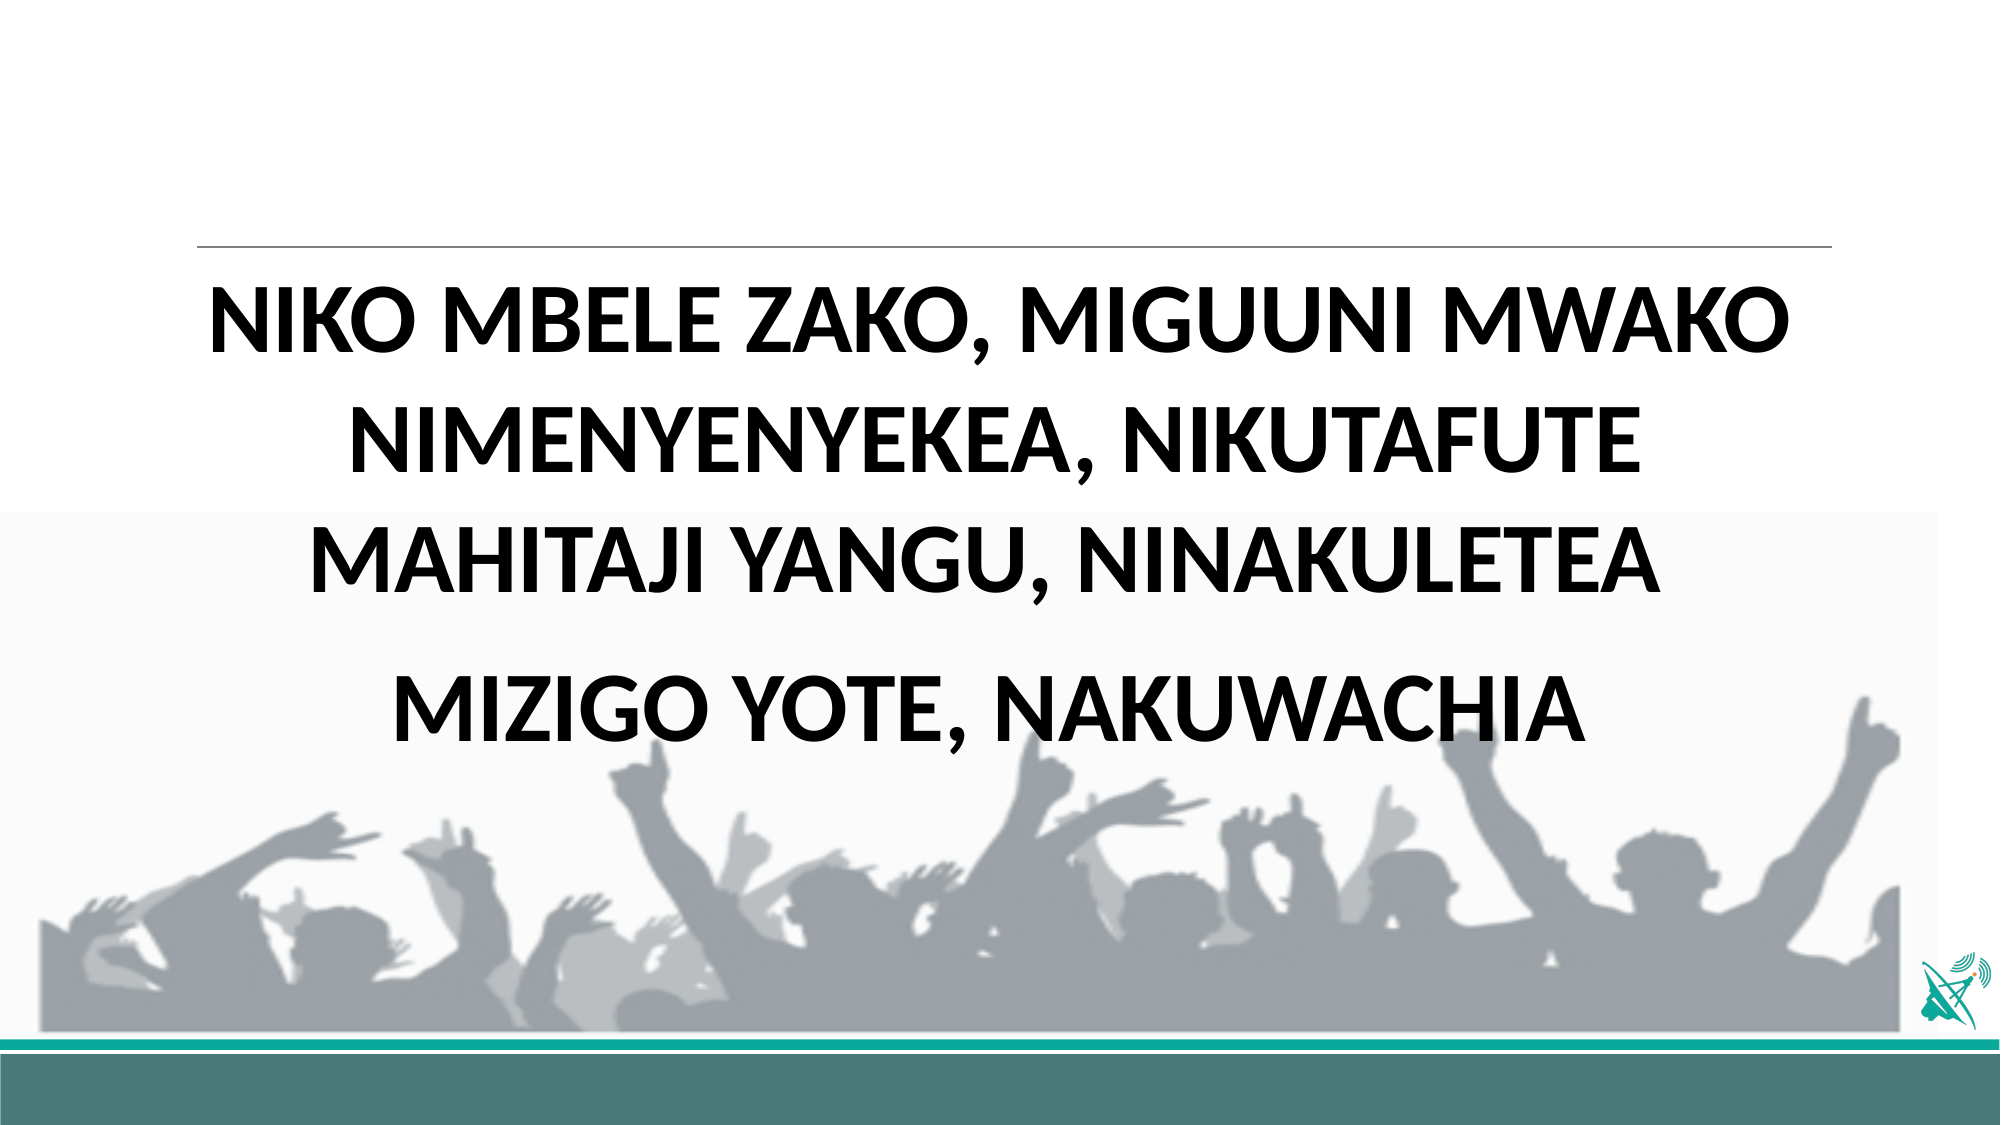

NIKO MBELE ZAKO, MIGUUNI MWAKO NIMENYENYEKEA, NIKUTAFUTE MAHITAJI YANGU, NINAKULETEA
MIZIGO YOTE, NAKUWACHIA